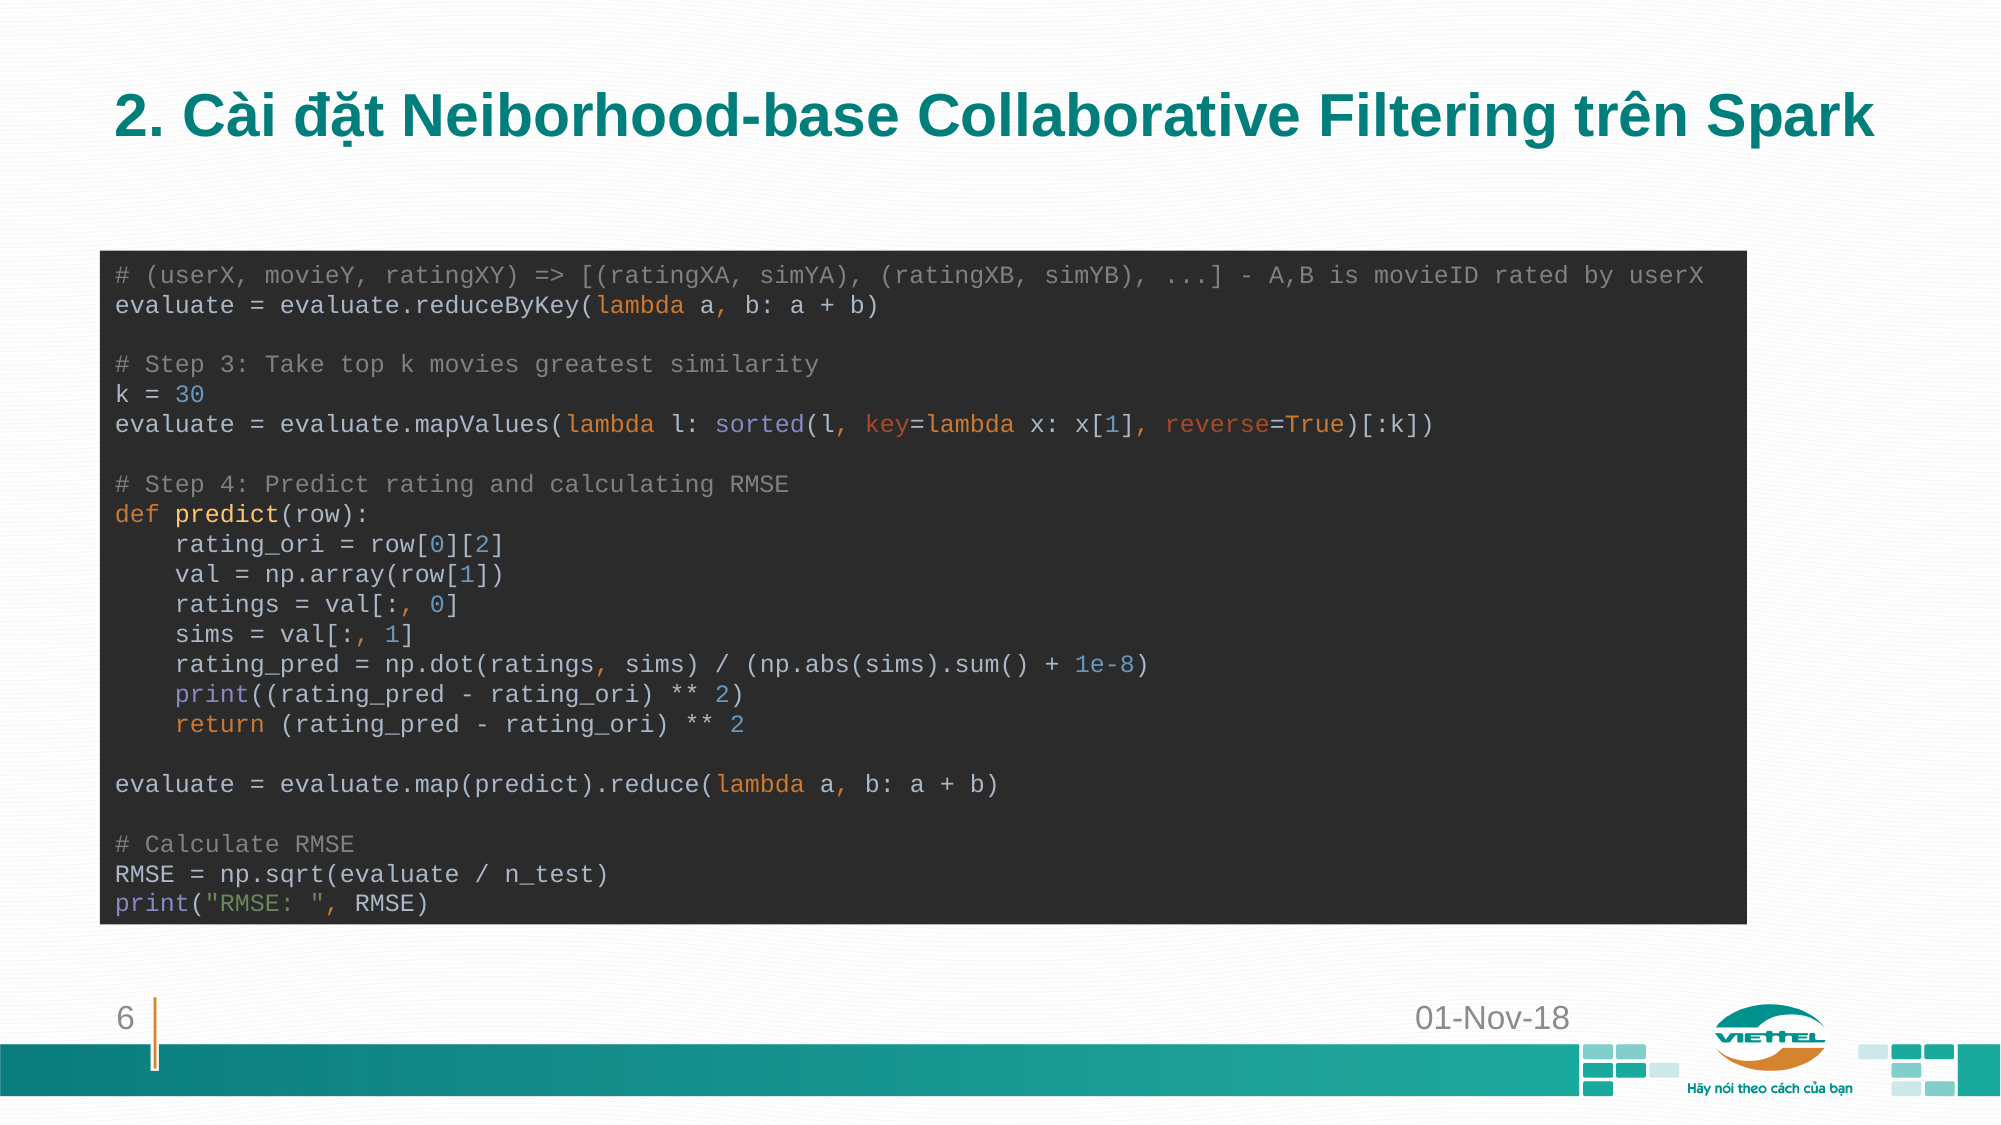

# 2. Cài đặt Neiborhood-base Collaborative Filtering trên Spark
# (userX, movieY, ratingXY) => [(ratingXA, simYA), (ratingXB, simYB), ...] - A,B is movieID rated by userX evaluate = evaluate.reduceByKey(lambda a, b: a + b) # Step 3: Take top k movies greatest similarity k = 30 evaluate = evaluate.mapValues(lambda l: sorted(l, key=lambda x: x[1], reverse=True)[:k]) # Step 4: Predict rating and calculating RMSE def predict(row): rating_ori = row[0][2] val = np.array(row[1]) ratings = val[:, 0] sims = val[:, 1] rating_pred = np.dot(ratings, sims) / (np.abs(sims).sum() + 1e-8) print((rating_pred - rating_ori) ** 2) return (rating_pred - rating_ori) ** 2 evaluate = evaluate.map(predict).reduce(lambda a, b: a + b) # Calculate RMSE RMSE = np.sqrt(evaluate / n_test) print("RMSE: ", RMSE)
6
01-Nov-18